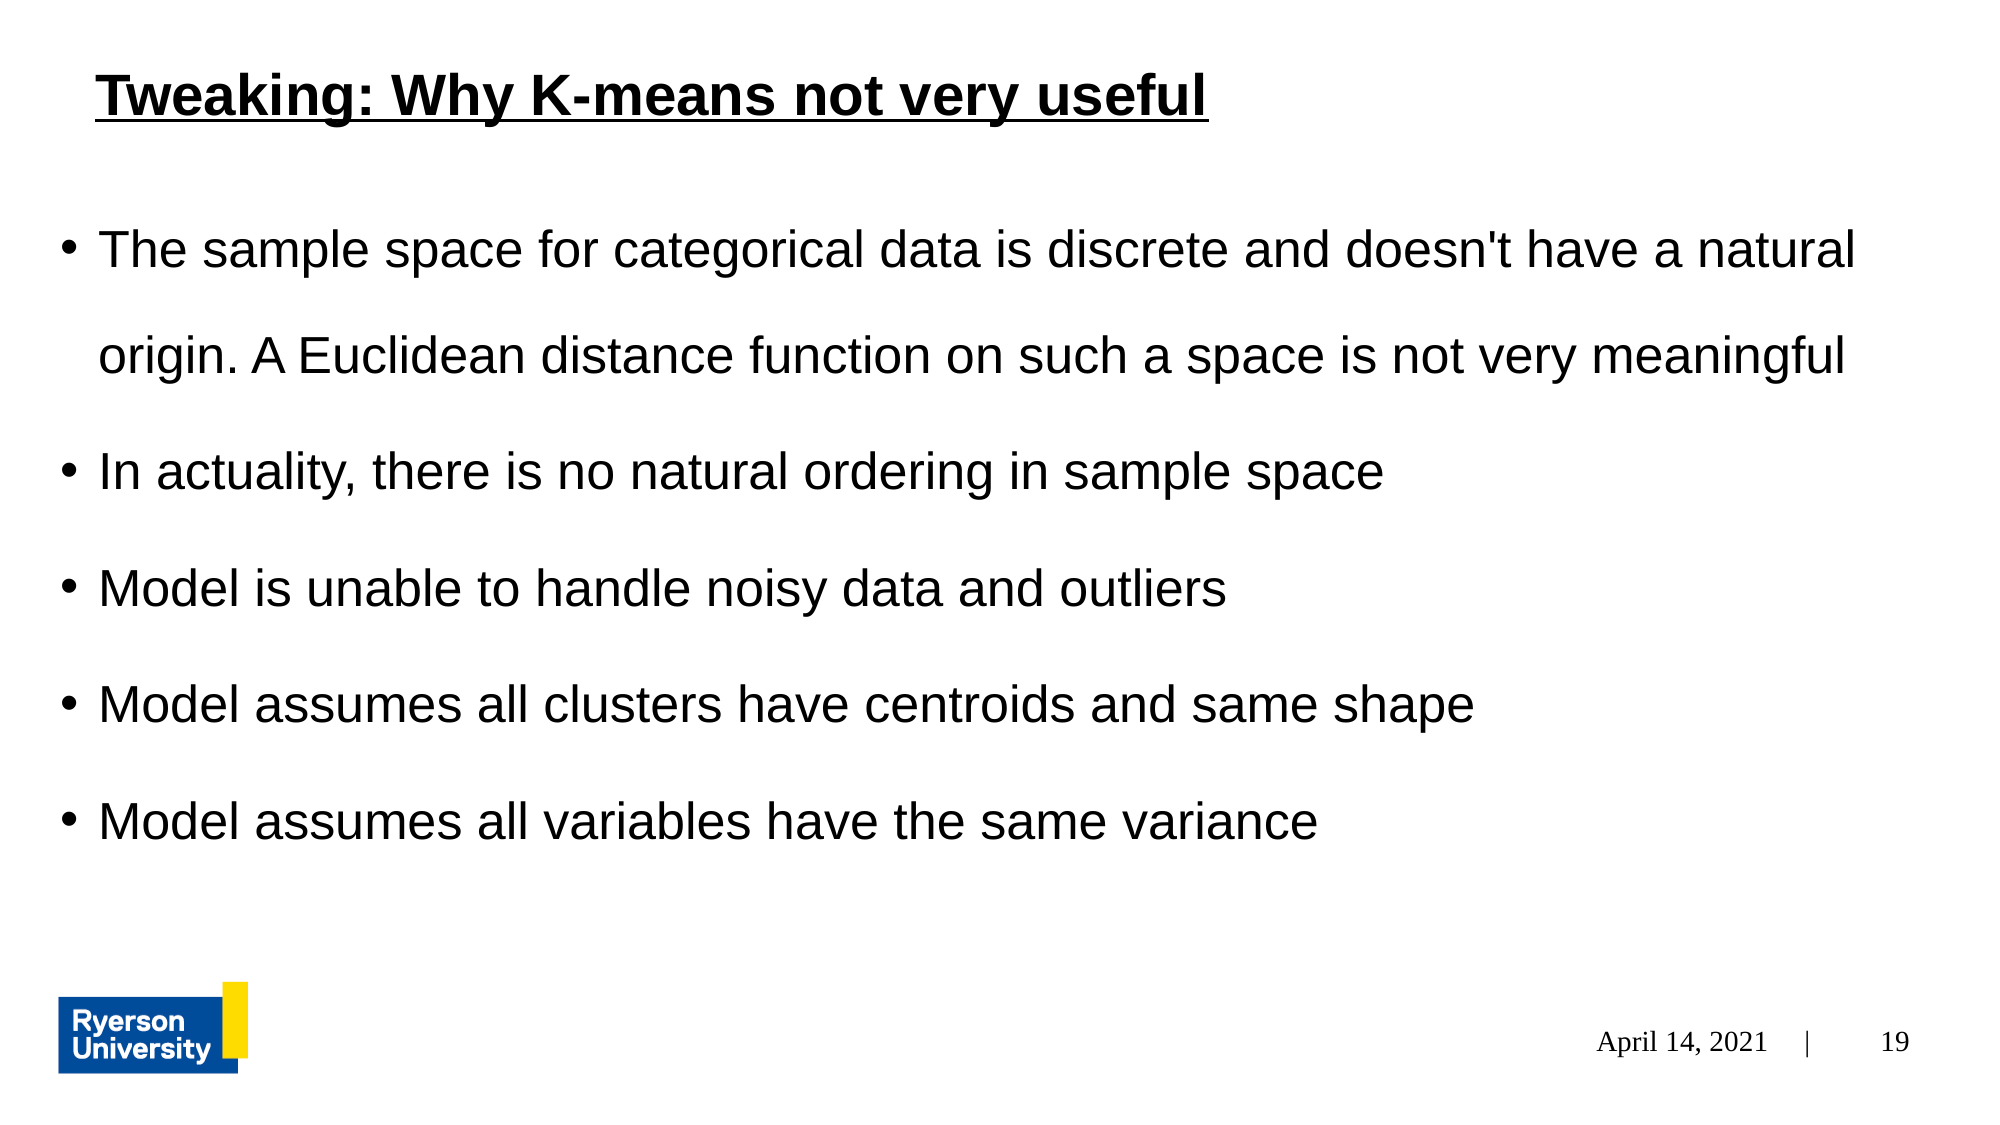

# Tweaking: Why K-means not very useful
The sample space for categorical data is discrete and doesn't have a natural origin. A Euclidean distance function on such a space is not very meaningful
In actuality, there is no natural ordering in sample space
Model is unable to handle noisy data and outliers
Model assumes all clusters have centroids and same shape
Model assumes all variables have the same variance
April 14, 2021     |
19